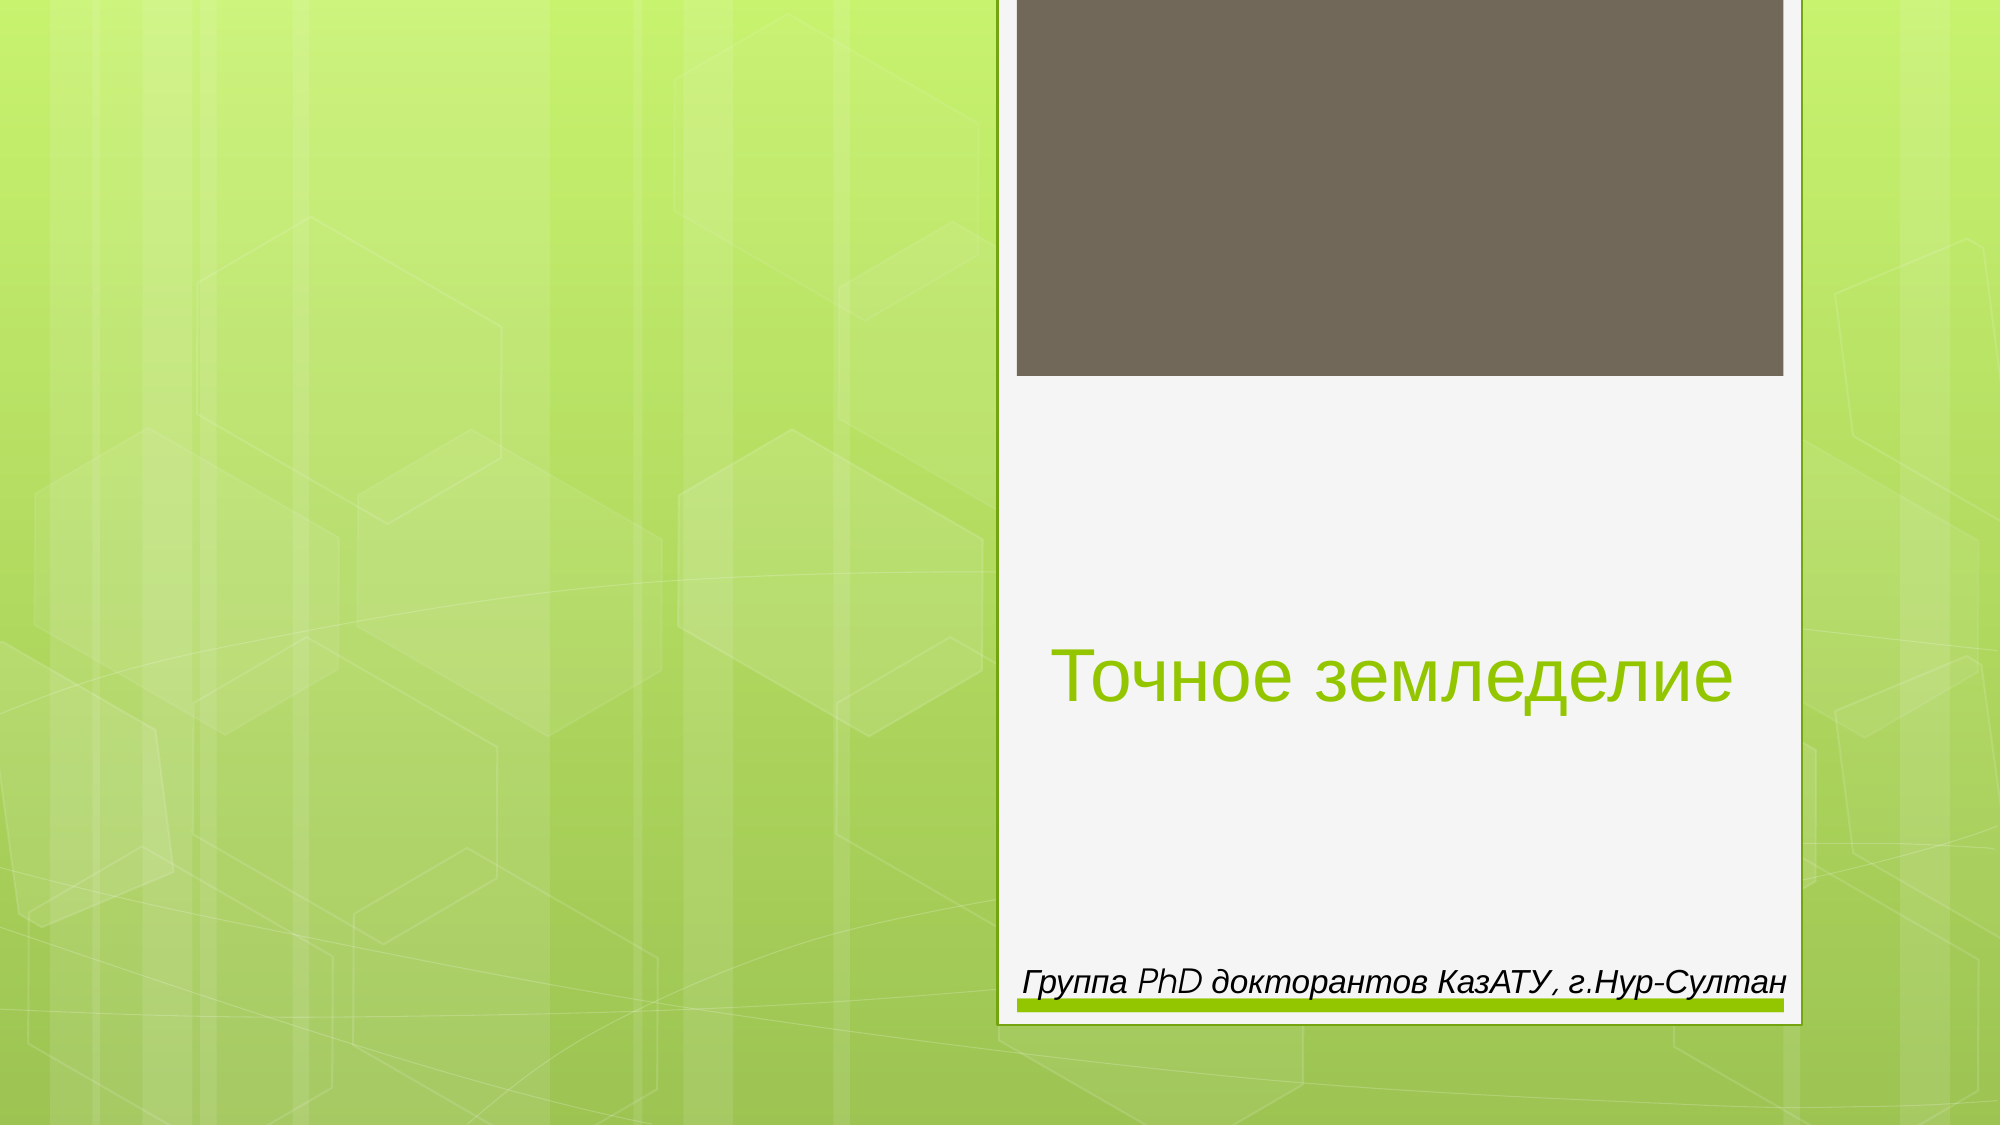

# Точное земледелие
Группа PhD докторантов КазАТУ, г.Нур-Султан